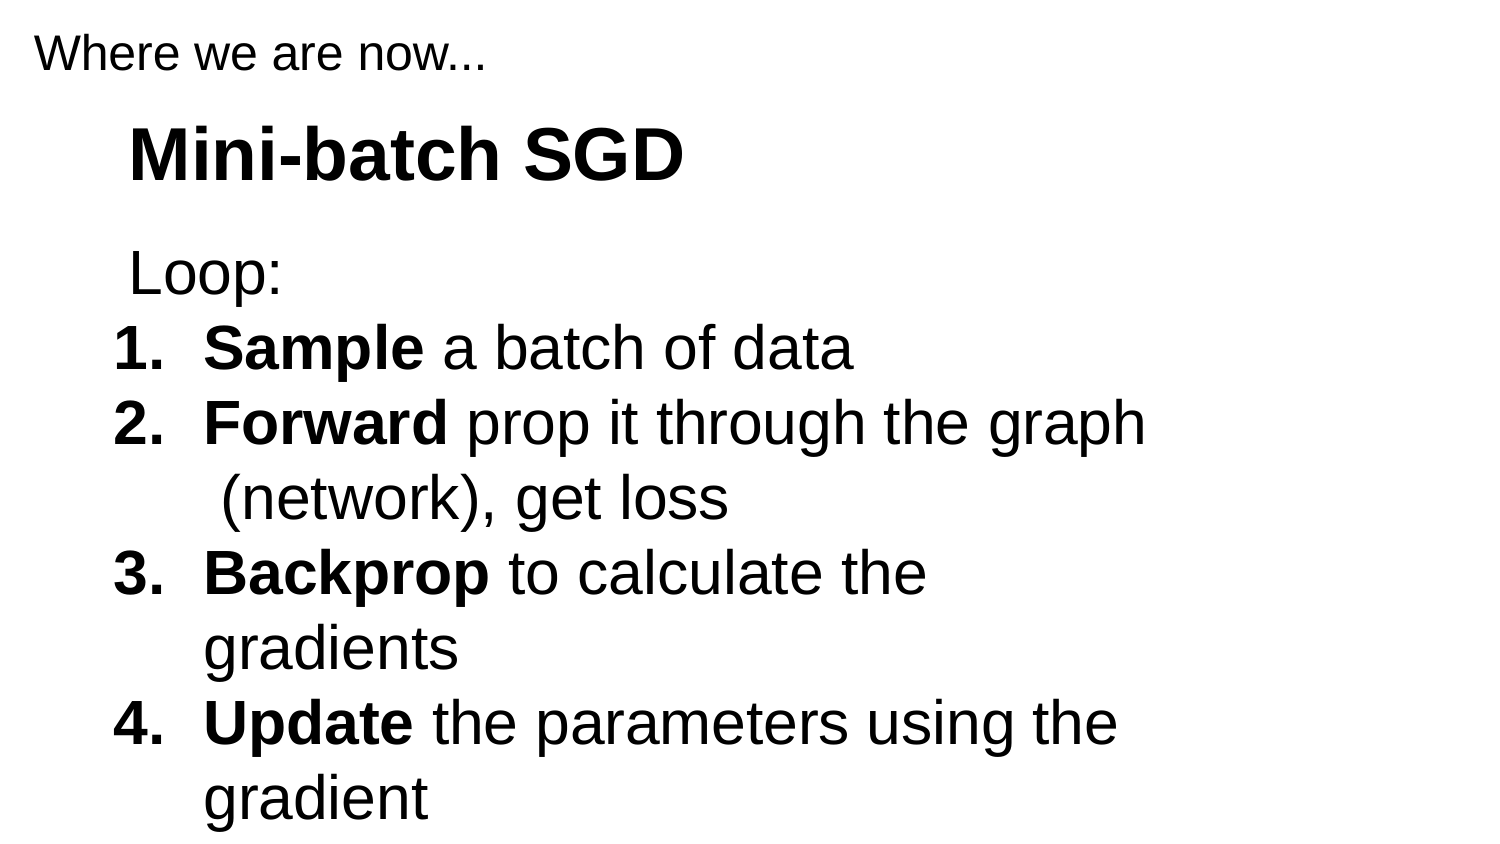

Where we are now...
# Mini-batch SGD
Loop:
Sample a batch of data
Forward prop it through the graph  (network), get loss
Backprop to calculate the gradients
Update the parameters using the gradient
Lecture 6 -
Lecture 6 - 9
3/24/2021
9